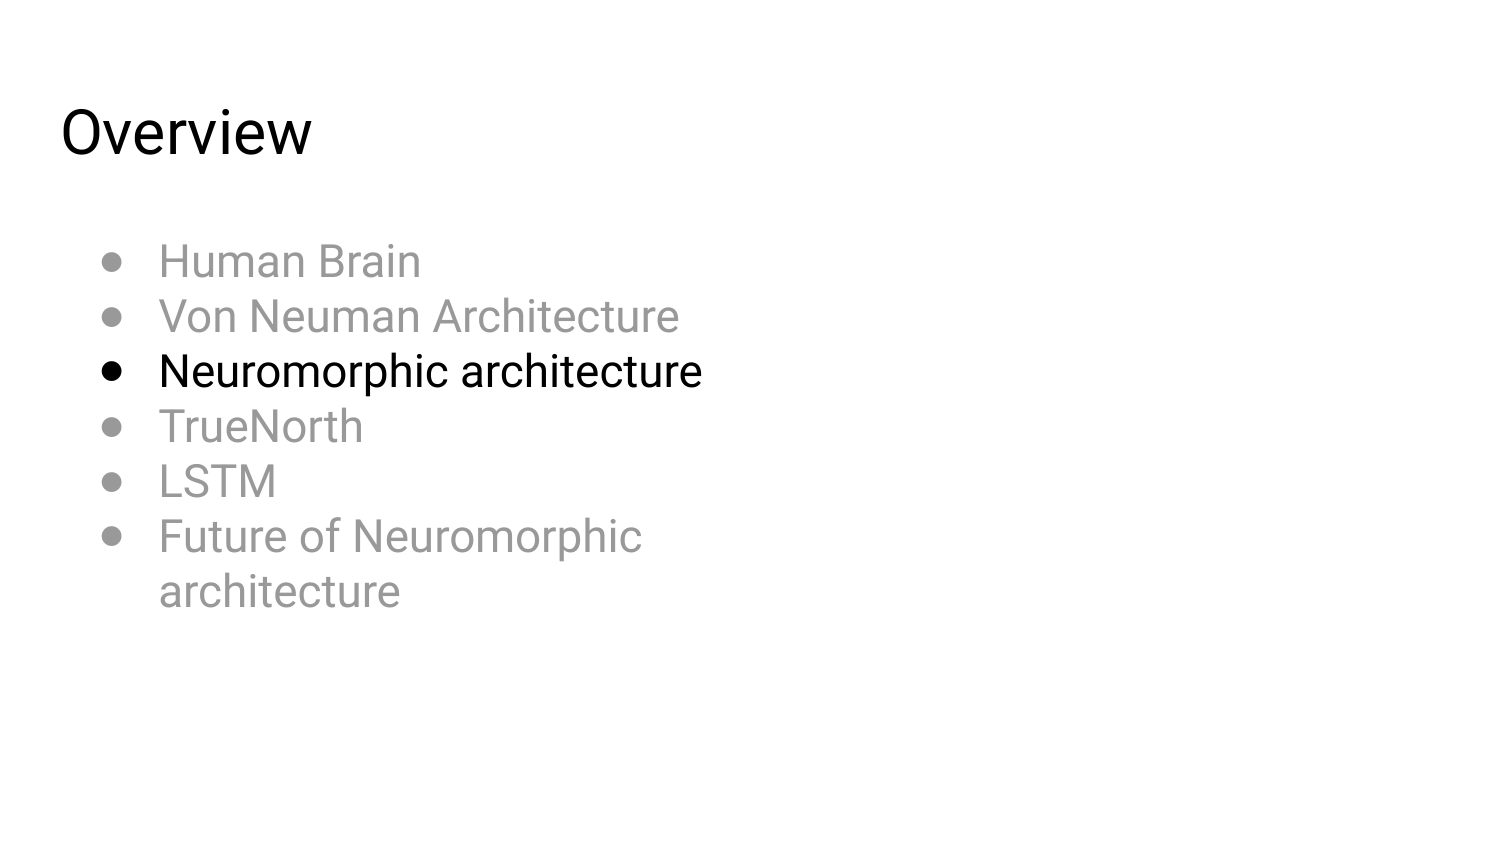

# Overview
Human Brain
Von Neuman Architecture
Neuromorphic architecture
TrueNorth
LSTM
Future of Neuromorphic architecture